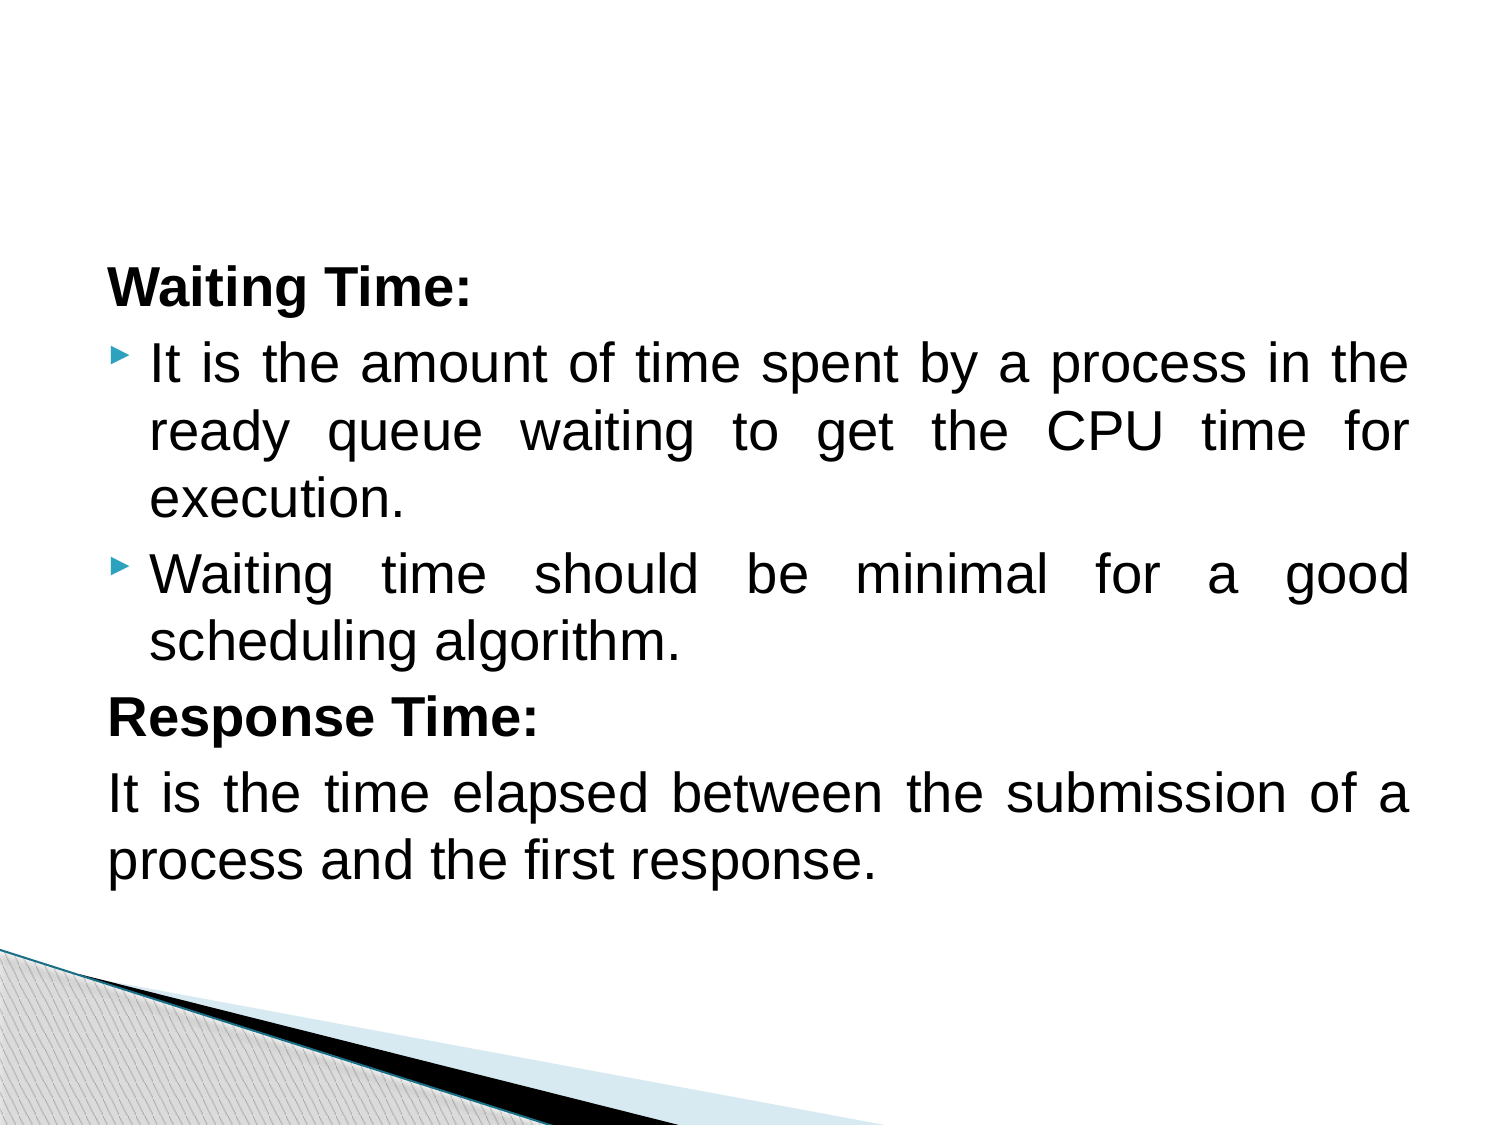

#
Waiting Time:
It is the amount of time spent by a process in the ready queue waiting to get the CPU time for execution.
Waiting time should be minimal for a good scheduling algorithm.
Response Time:
It is the time elapsed between the submission of a process and the first response.